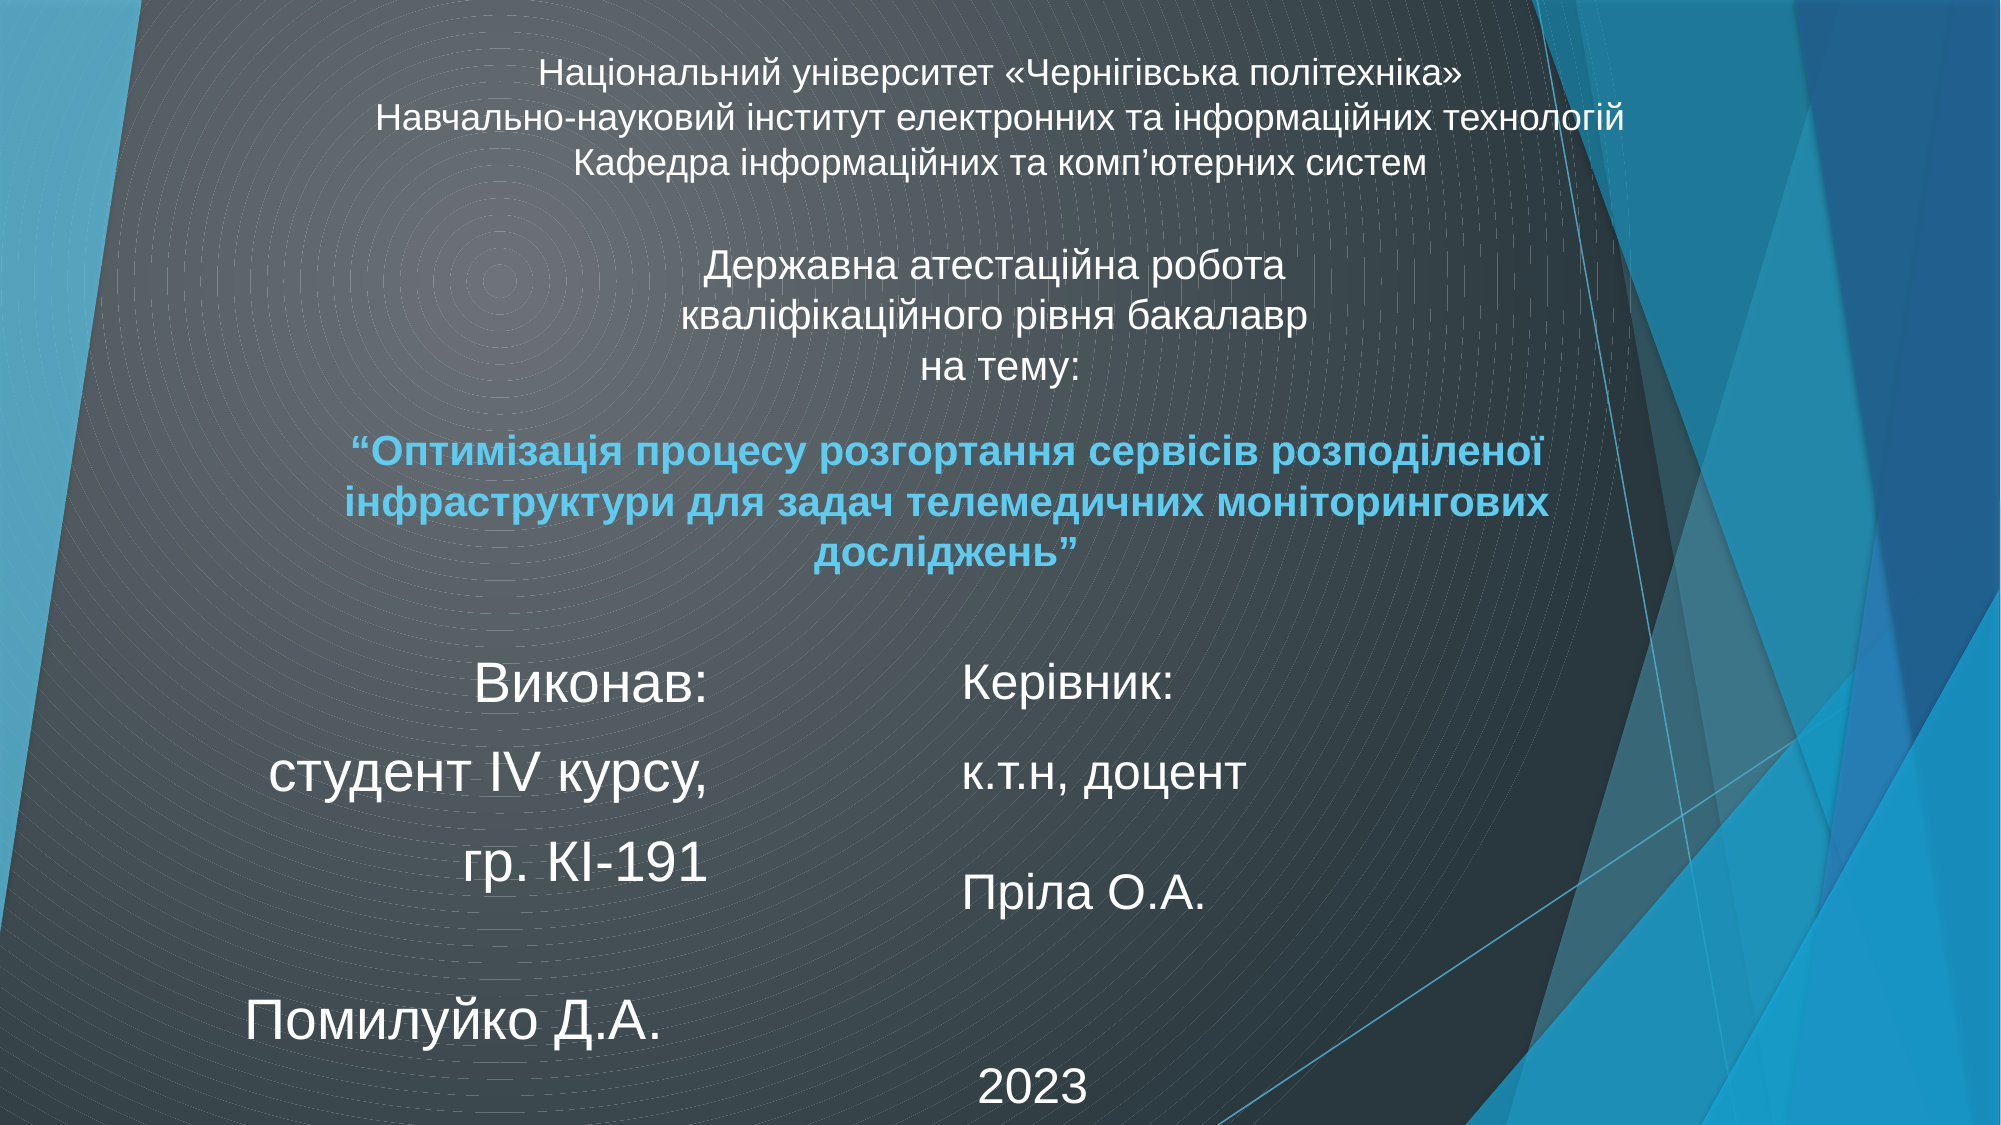

Національний університет «Чернігівська політехніка»
Навчально-науковий інститут електронних та інформаційних технологій
Кафедра інформаційних та комп’ютерних систем
Державна атестаційна робота
кваліфікаційного рівня бакалавр
на тему:
# “Оптимізація процесу розгортання сервісів розподіленої інфраструктури для задач телемедичних моніторингових досліджень”
Керівник:
к.т.н, доцент

Пріла О.А.
Виконав:
студент IV курсу,
гр. КІ-191
Помилуйко Д.А.

2023